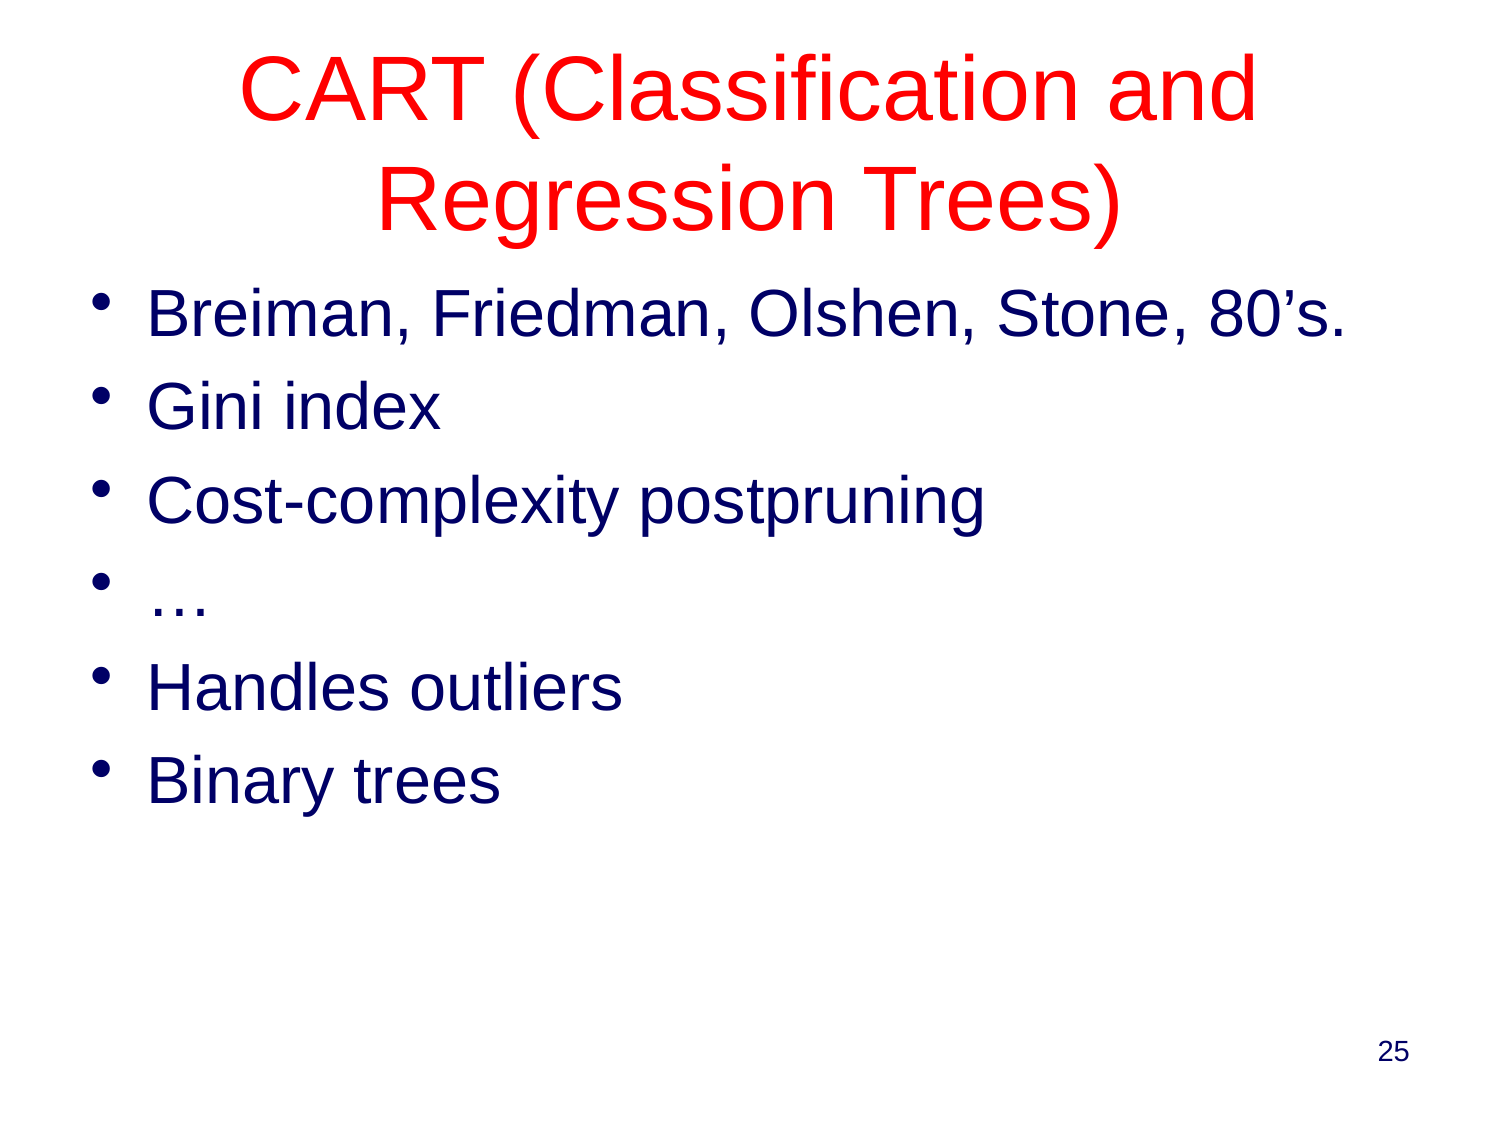

# CART (Classification and Regression Trees)
Breiman, Friedman, Olshen, Stone, 80’s.
Gini index
Cost-complexity postpruning
…
Handles outliers
Binary trees

25